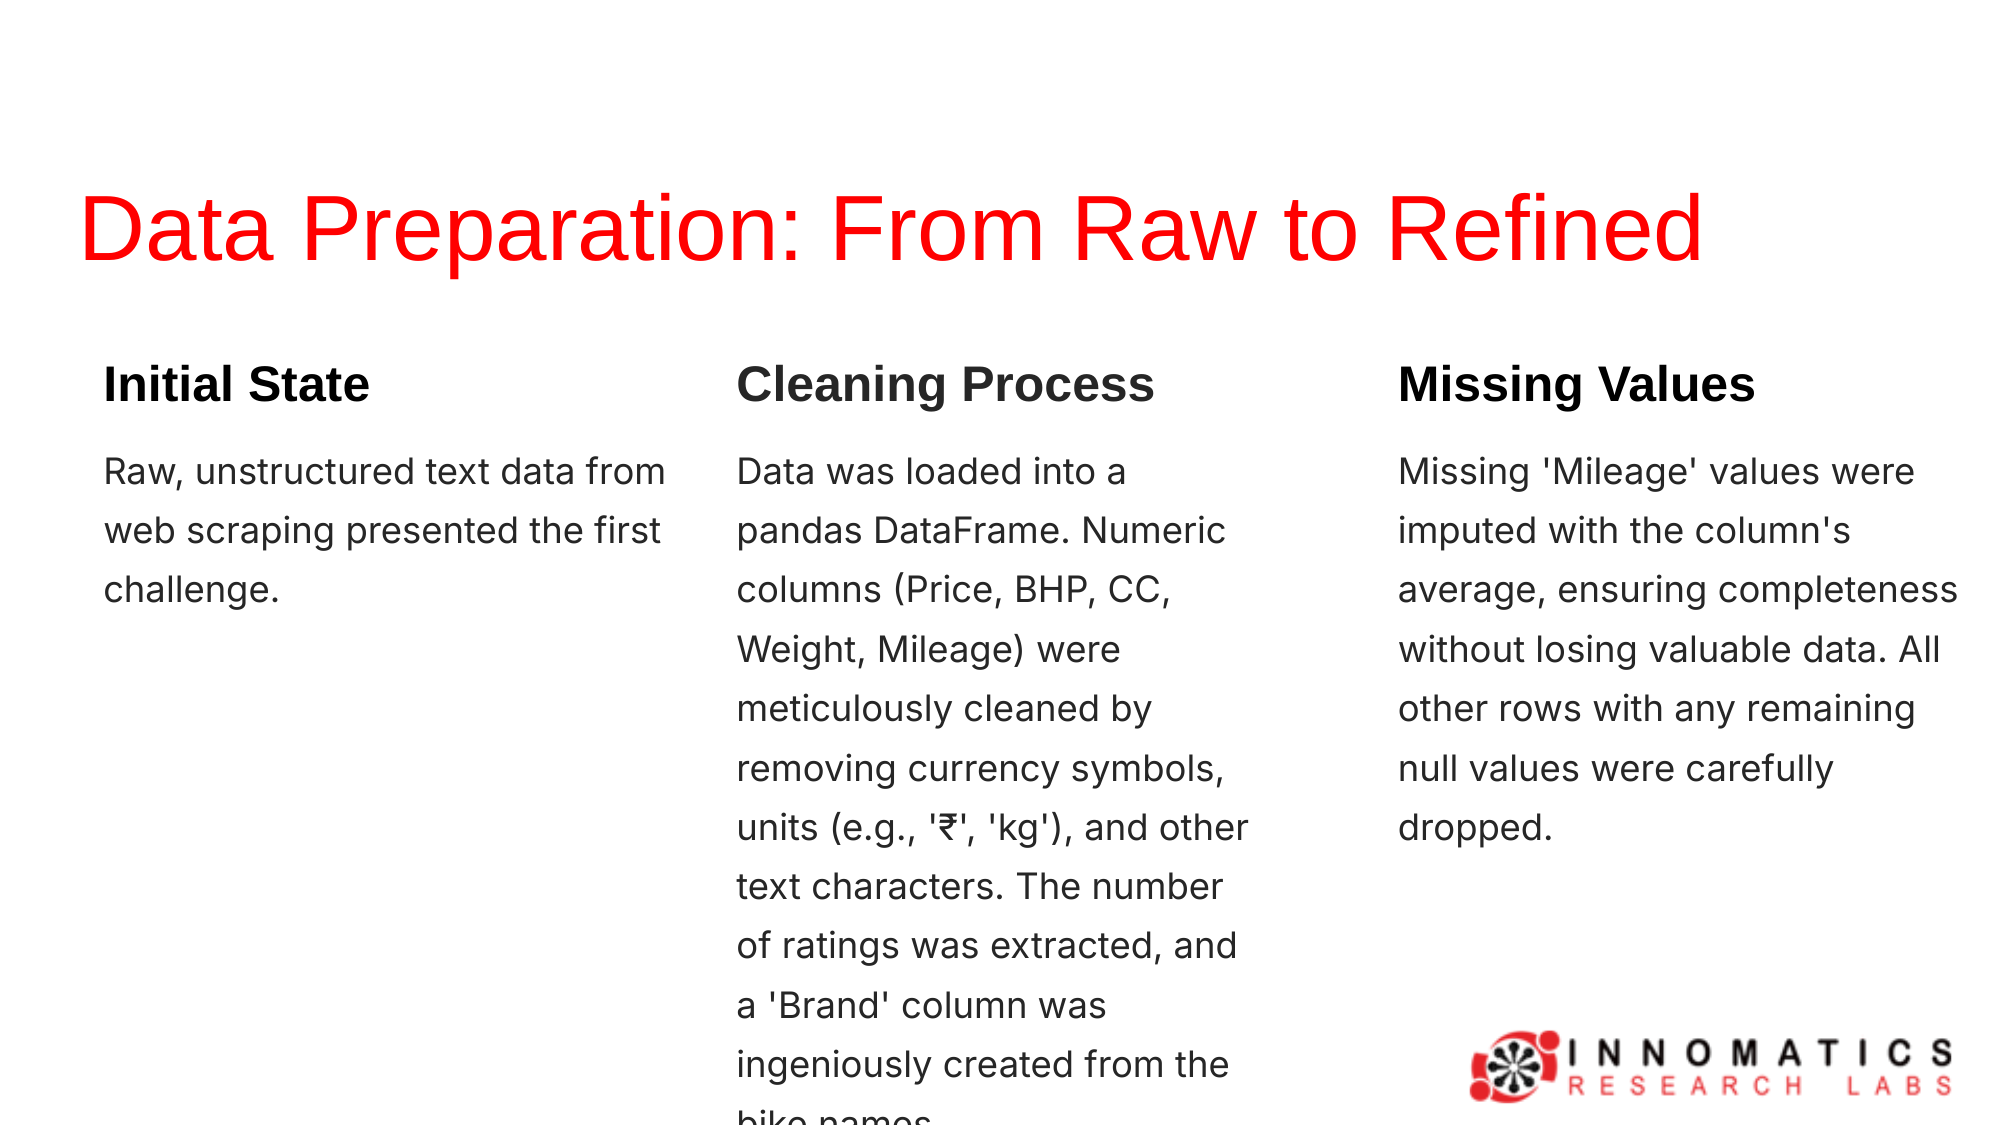

Data Preparation: From Raw to Refined
Initial State
Cleaning Process
Missing Values
Raw, unstructured text data from web scraping presented the first challenge.
Data was loaded into a pandas DataFrame. Numeric columns (Price, BHP, CC, Weight, Mileage) were meticulously cleaned by removing currency symbols, units (e.g., '₹', 'kg'), and other text characters. The number of ratings was extracted, and a 'Brand' column was ingeniously created from the bike names.
Missing 'Mileage' values were imputed with the column's average, ensuring completeness without losing valuable data. All other rows with any remaining null values were carefully dropped.